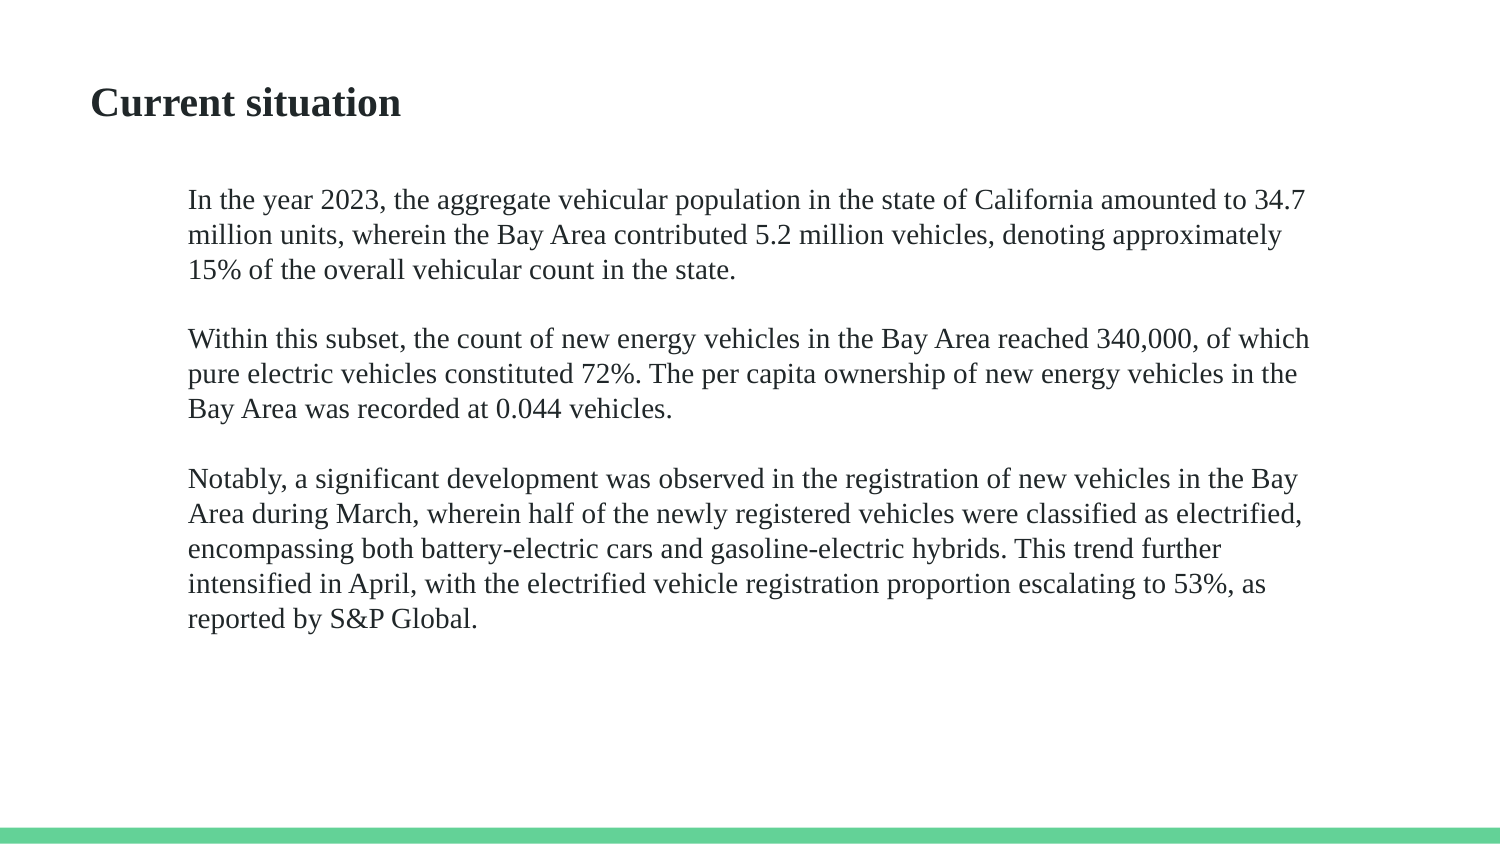

Current situation

In the year 2023, the aggregate vehicular population in the state of California amounted to 34.7 million units, wherein the Bay Area contributed 5.2 million vehicles, denoting approximately 15% of the overall vehicular count in the state.

Within this subset, the count of new energy vehicles in the Bay Area reached 340,000, of which pure electric vehicles constituted 72%. The per capita ownership of new energy vehicles in the Bay Area was recorded at 0.044 vehicles.

Notably, a significant development was observed in the registration of new vehicles in the Bay Area during March, wherein half of the newly registered vehicles were classified as electrified, encompassing both battery-electric cars and gasoline-electric hybrids. This trend further intensified in April, with the electrified vehicle registration proportion escalating to 53%, as reported by S&P Global.